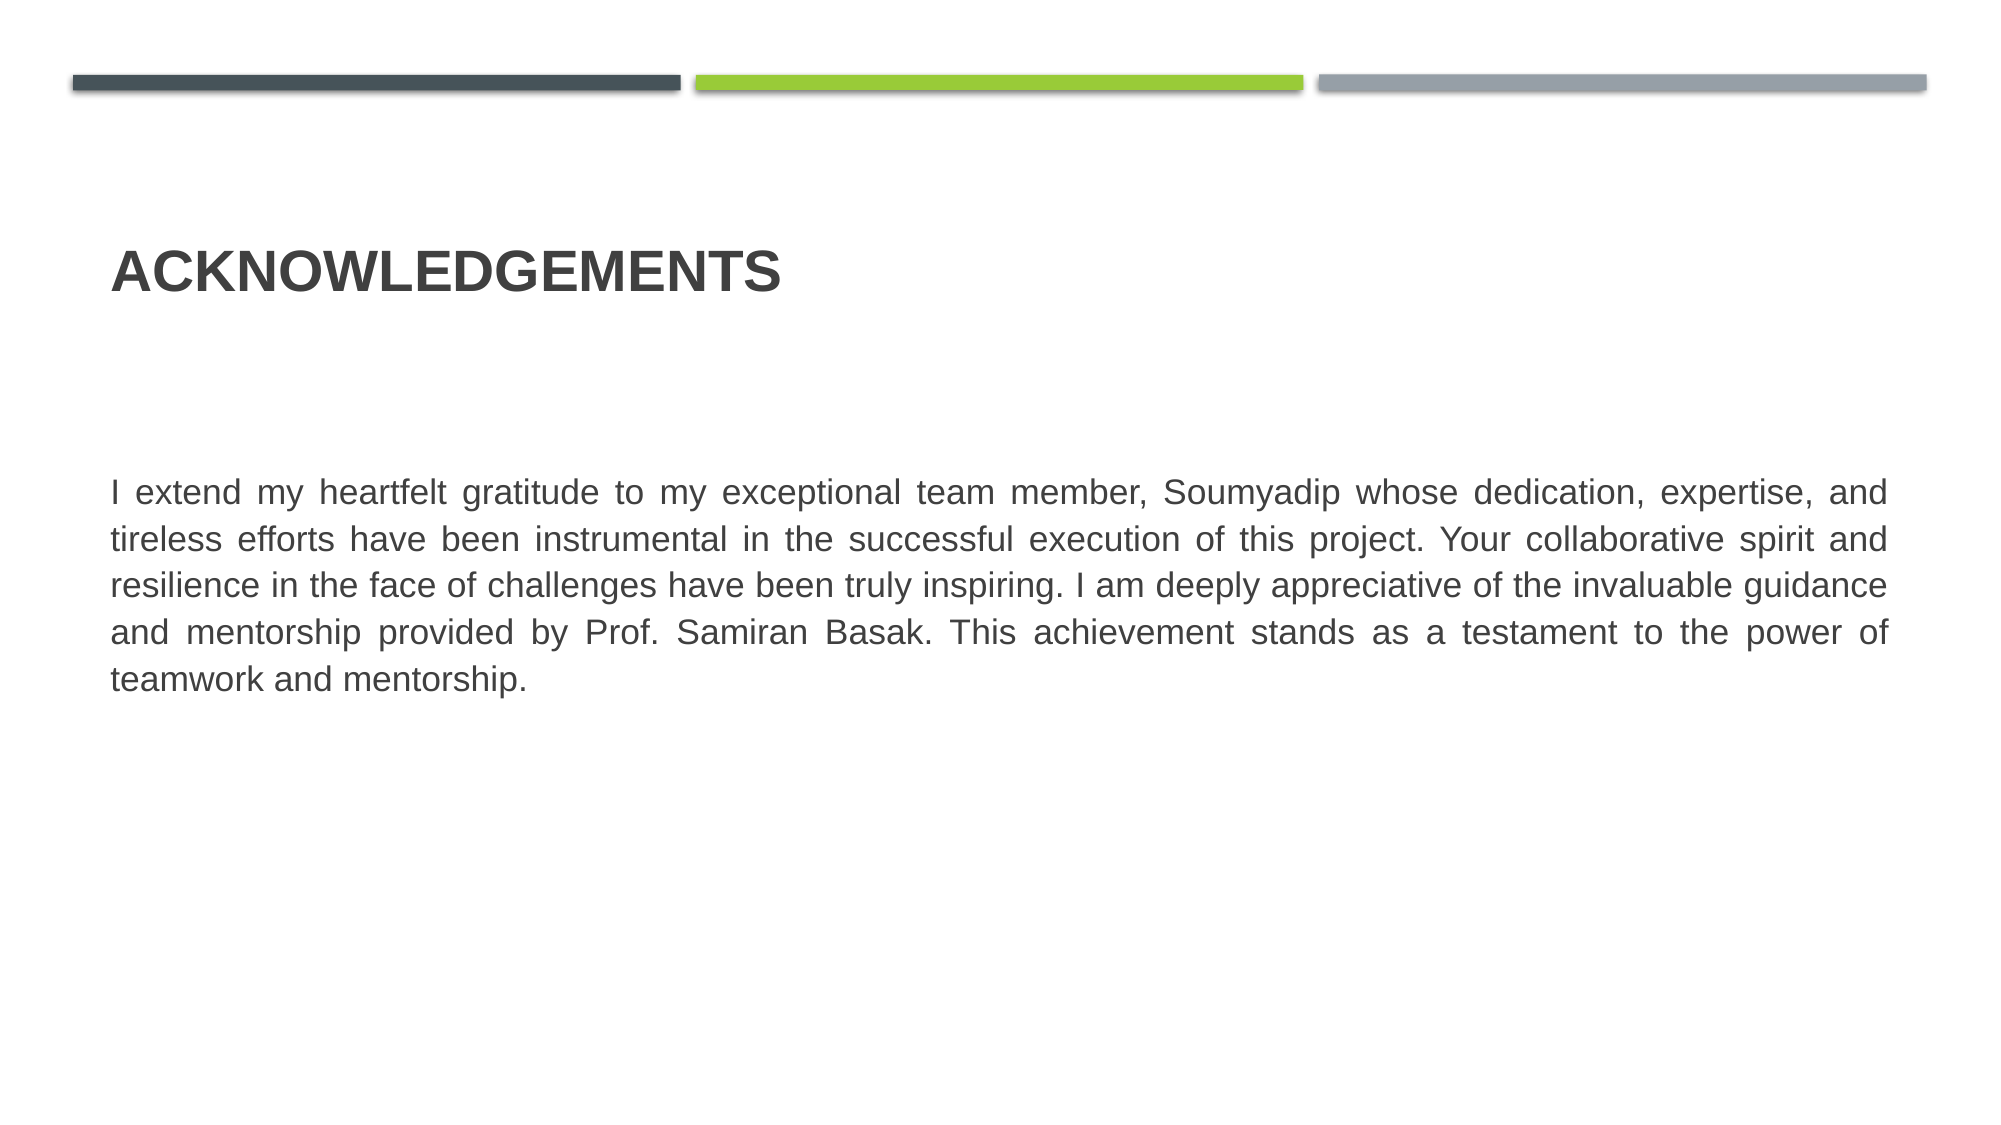

# ACKNOWLEDGEMENTS
I extend my heartfelt gratitude to my exceptional team member, Soumyadip whose dedication, expertise, and tireless efforts have been instrumental in the successful execution of this project. Your collaborative spirit and resilience in the face of challenges have been truly inspiring. I am deeply appreciative of the invaluable guidance and mentorship provided by Prof. Samiran Basak. This achievement stands as a testament to the power of teamwork and mentorship.